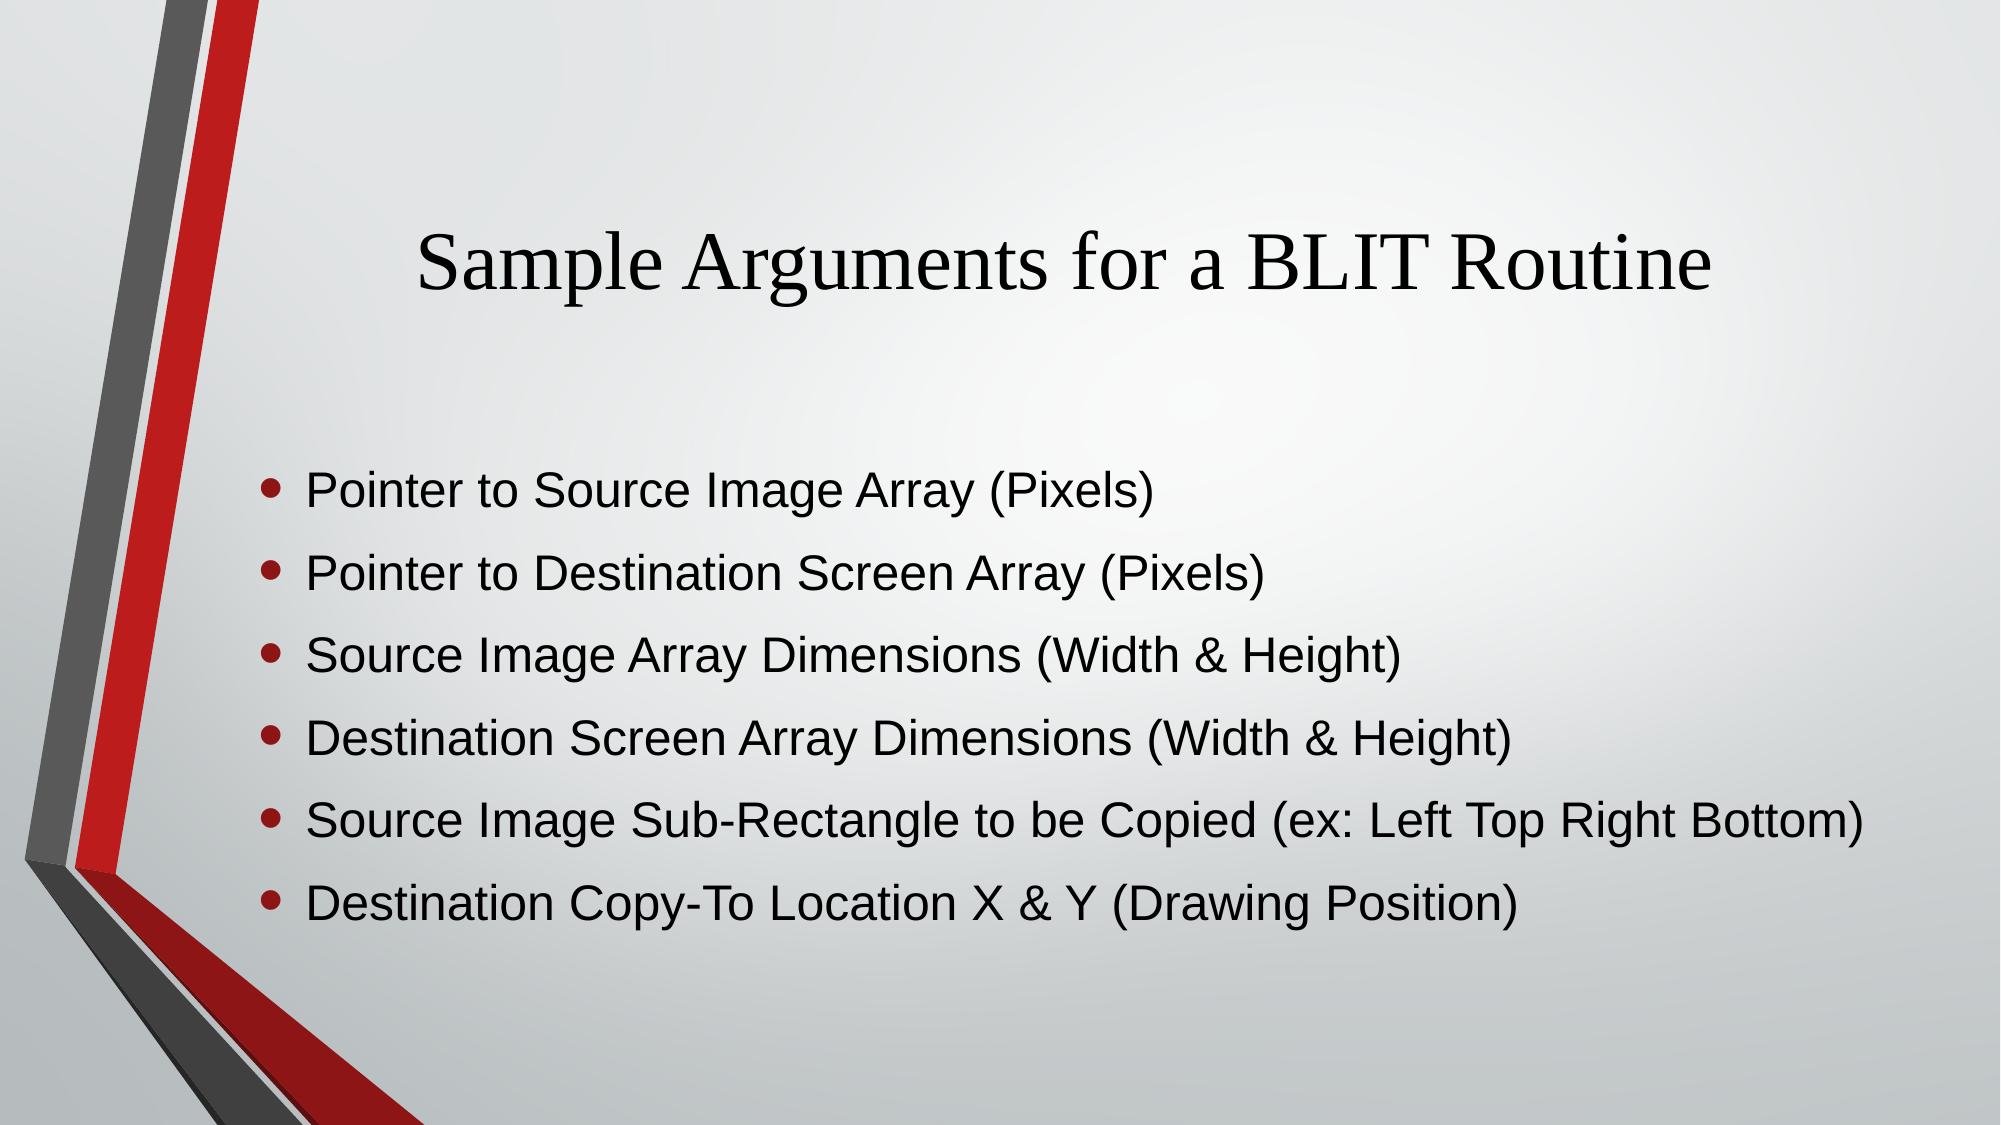

# Sample Arguments for a BLIT Routine
Pointer to Source Image Array (Pixels)
Pointer to Destination Screen Array (Pixels)
Source Image Array Dimensions (Width & Height)
Destination Screen Array Dimensions (Width & Height)
Source Image Sub-Rectangle to be Copied (ex: Left Top Right Bottom)
Destination Copy-To Location X & Y (Drawing Position)